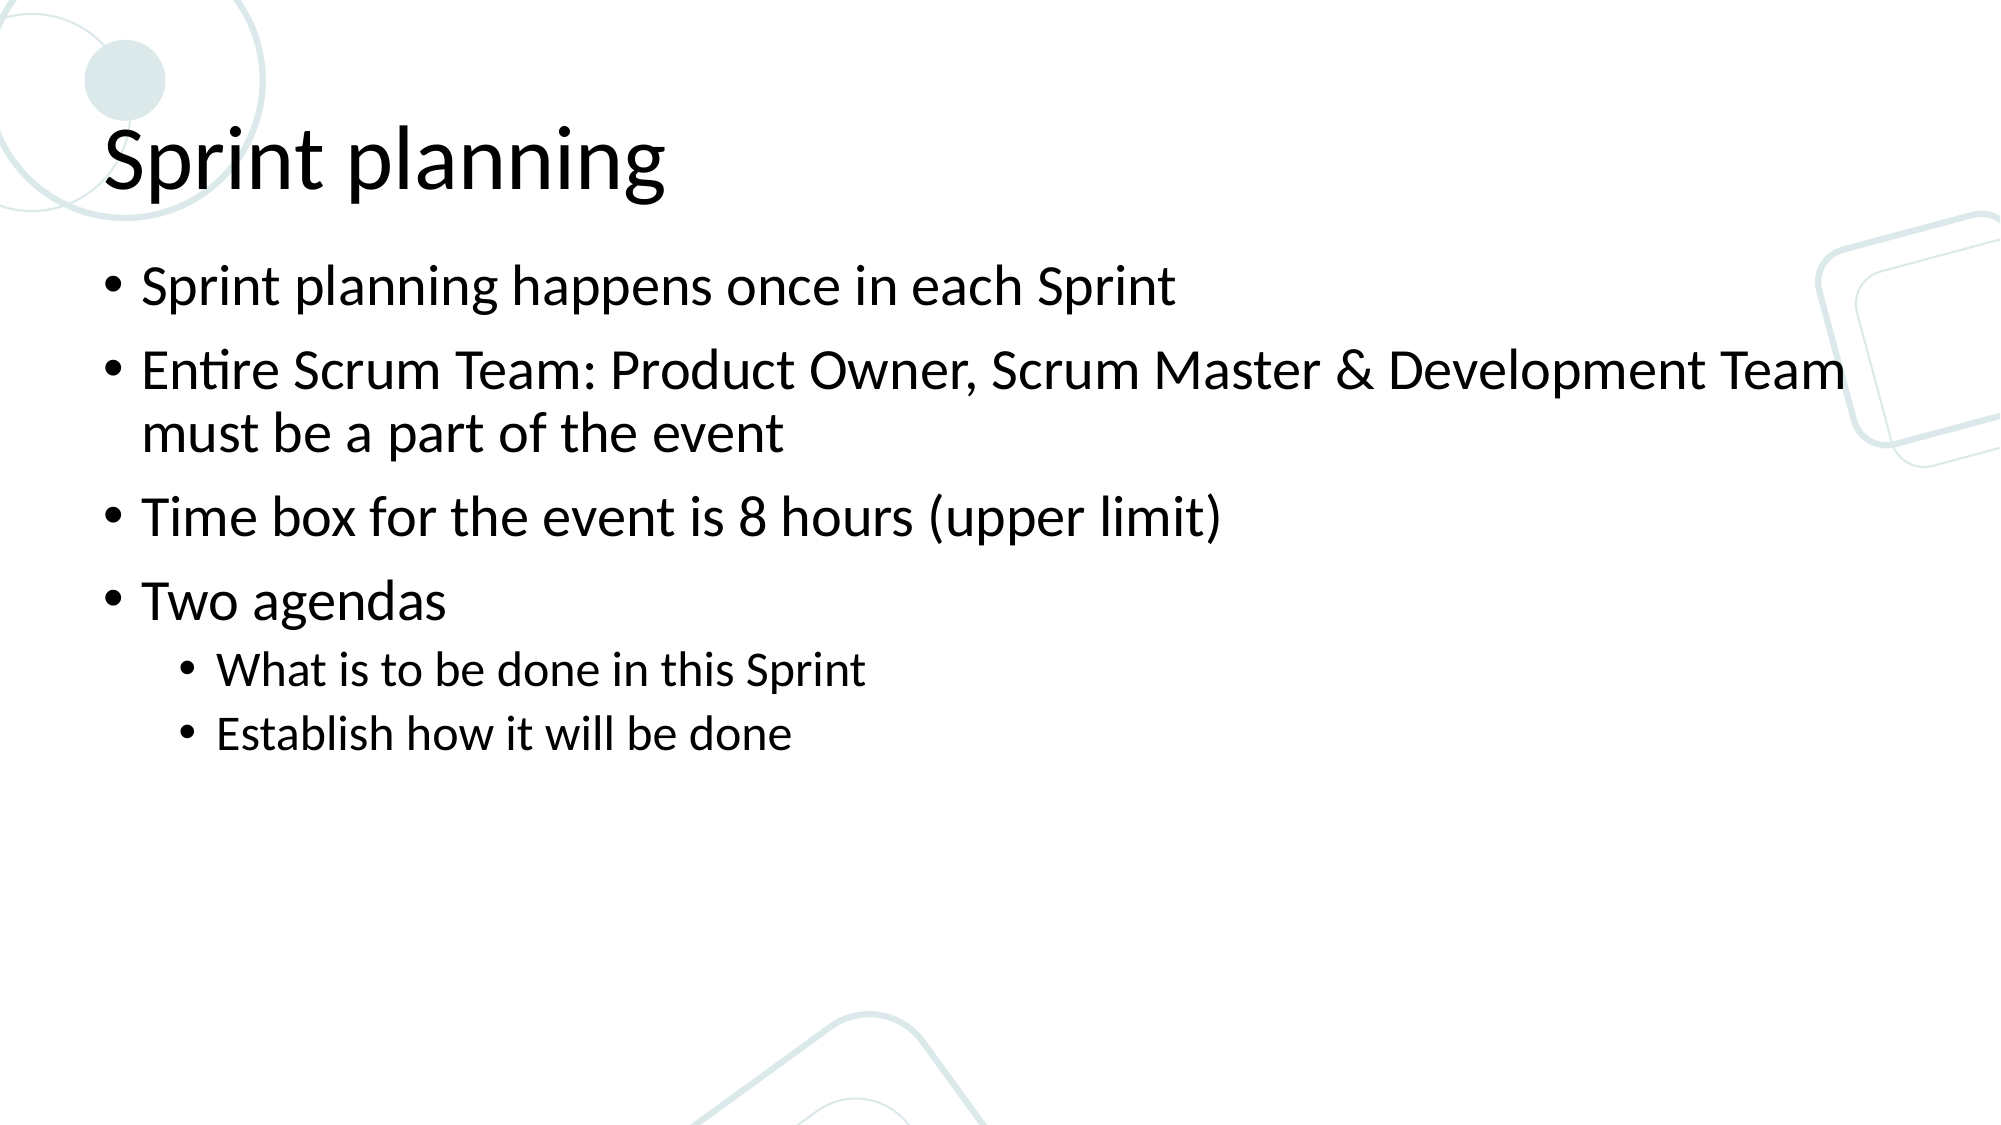

# Sprint planning

Sprint planning happens once in each Sprint
Entire Scrum Team: Product Owner, Scrum Master & Development Team must be a part of the event
Time box for the event is 8 hours (upper limit)
Two agendas
What is to be done in this Sprint
Establish how it will be done